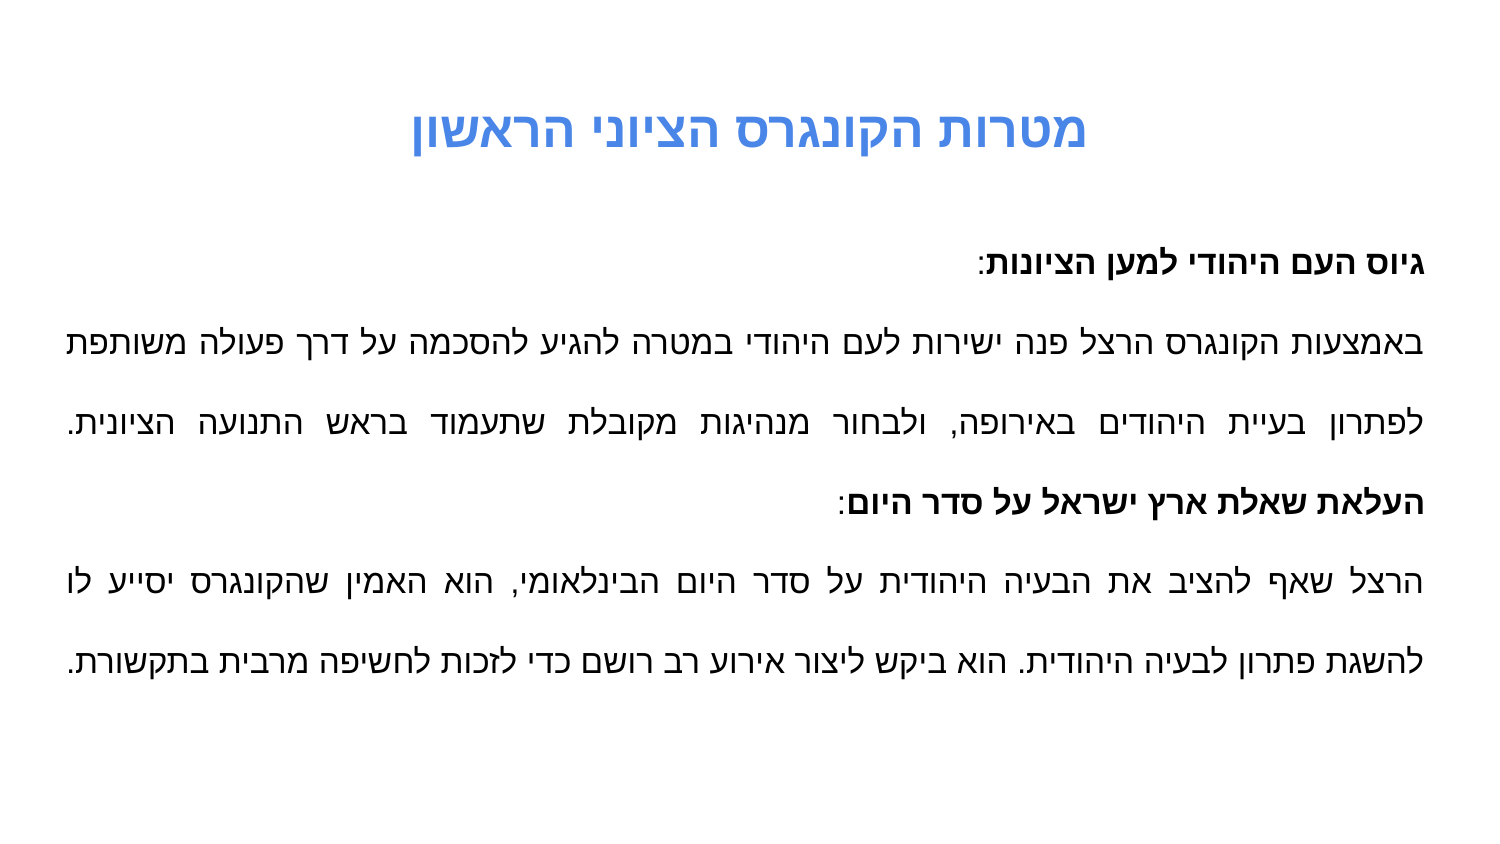

מטרות הקונגרס הציוני הראשון
גיוס העם היהודי למען הציונות:
באמצעות הקונגרס הרצל פנה ישירות לעם היהודי במטרה להגיע להסכמה על דרך פעולה משותפת לפתרון בעיית היהודים באירופה, ולבחור מנהיגות מקובלת שתעמוד בראש התנועה הציונית.
העלאת שאלת ארץ ישראל על סדר היום:
הרצל שאף להציב את הבעיה היהודית על סדר היום הבינלאומי, הוא האמין שהקונגרס יסייע לו להשגת פתרון לבעיה היהודית. הוא ביקש ליצור אירוע רב רושם כדי לזכות לחשיפה מרבית בתקשורת.